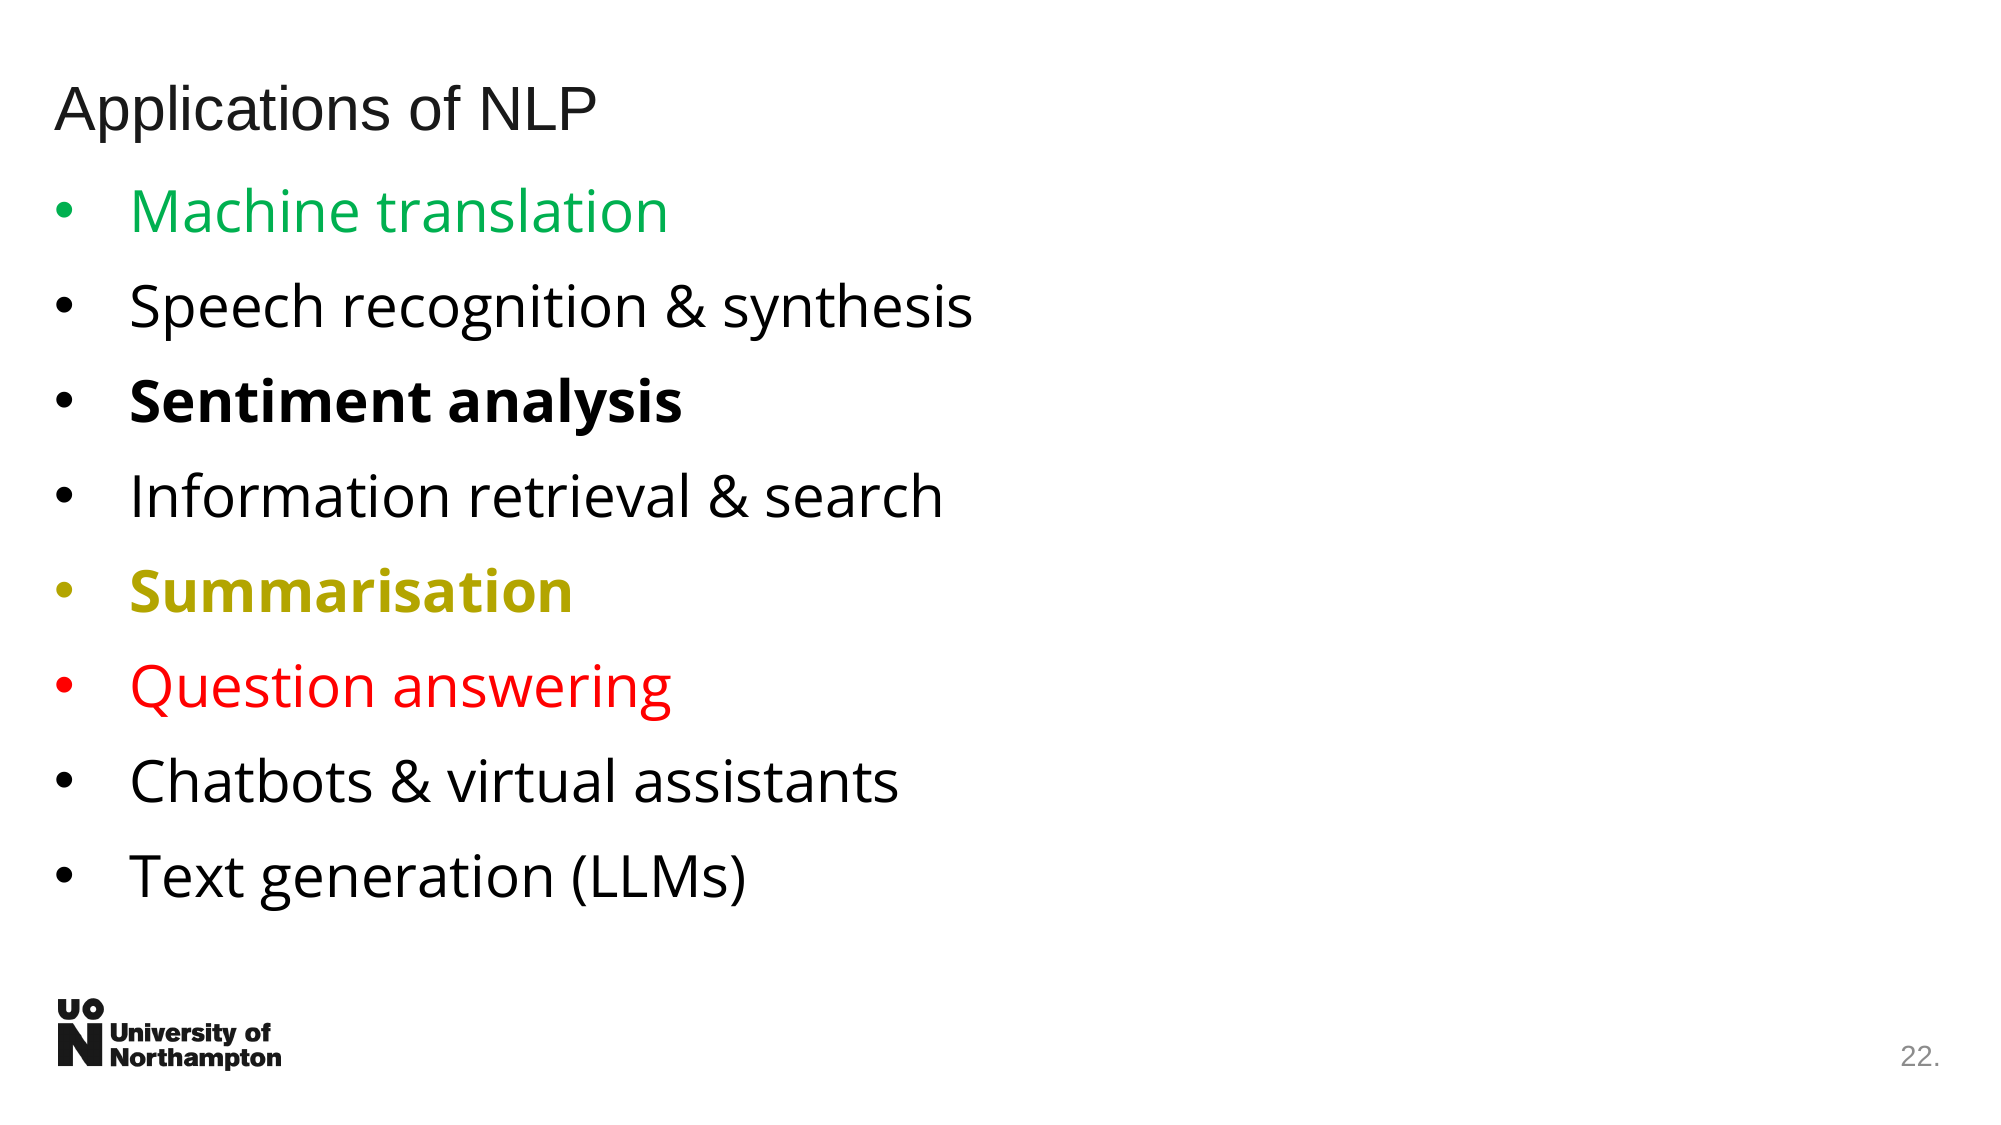

# Applications of NLP
Machine translation
Speech recognition & synthesis
Sentiment analysis
Information retrieval & search
Summarisation
Question answering
Chatbots & virtual assistants
Text generation (LLMs)
22.